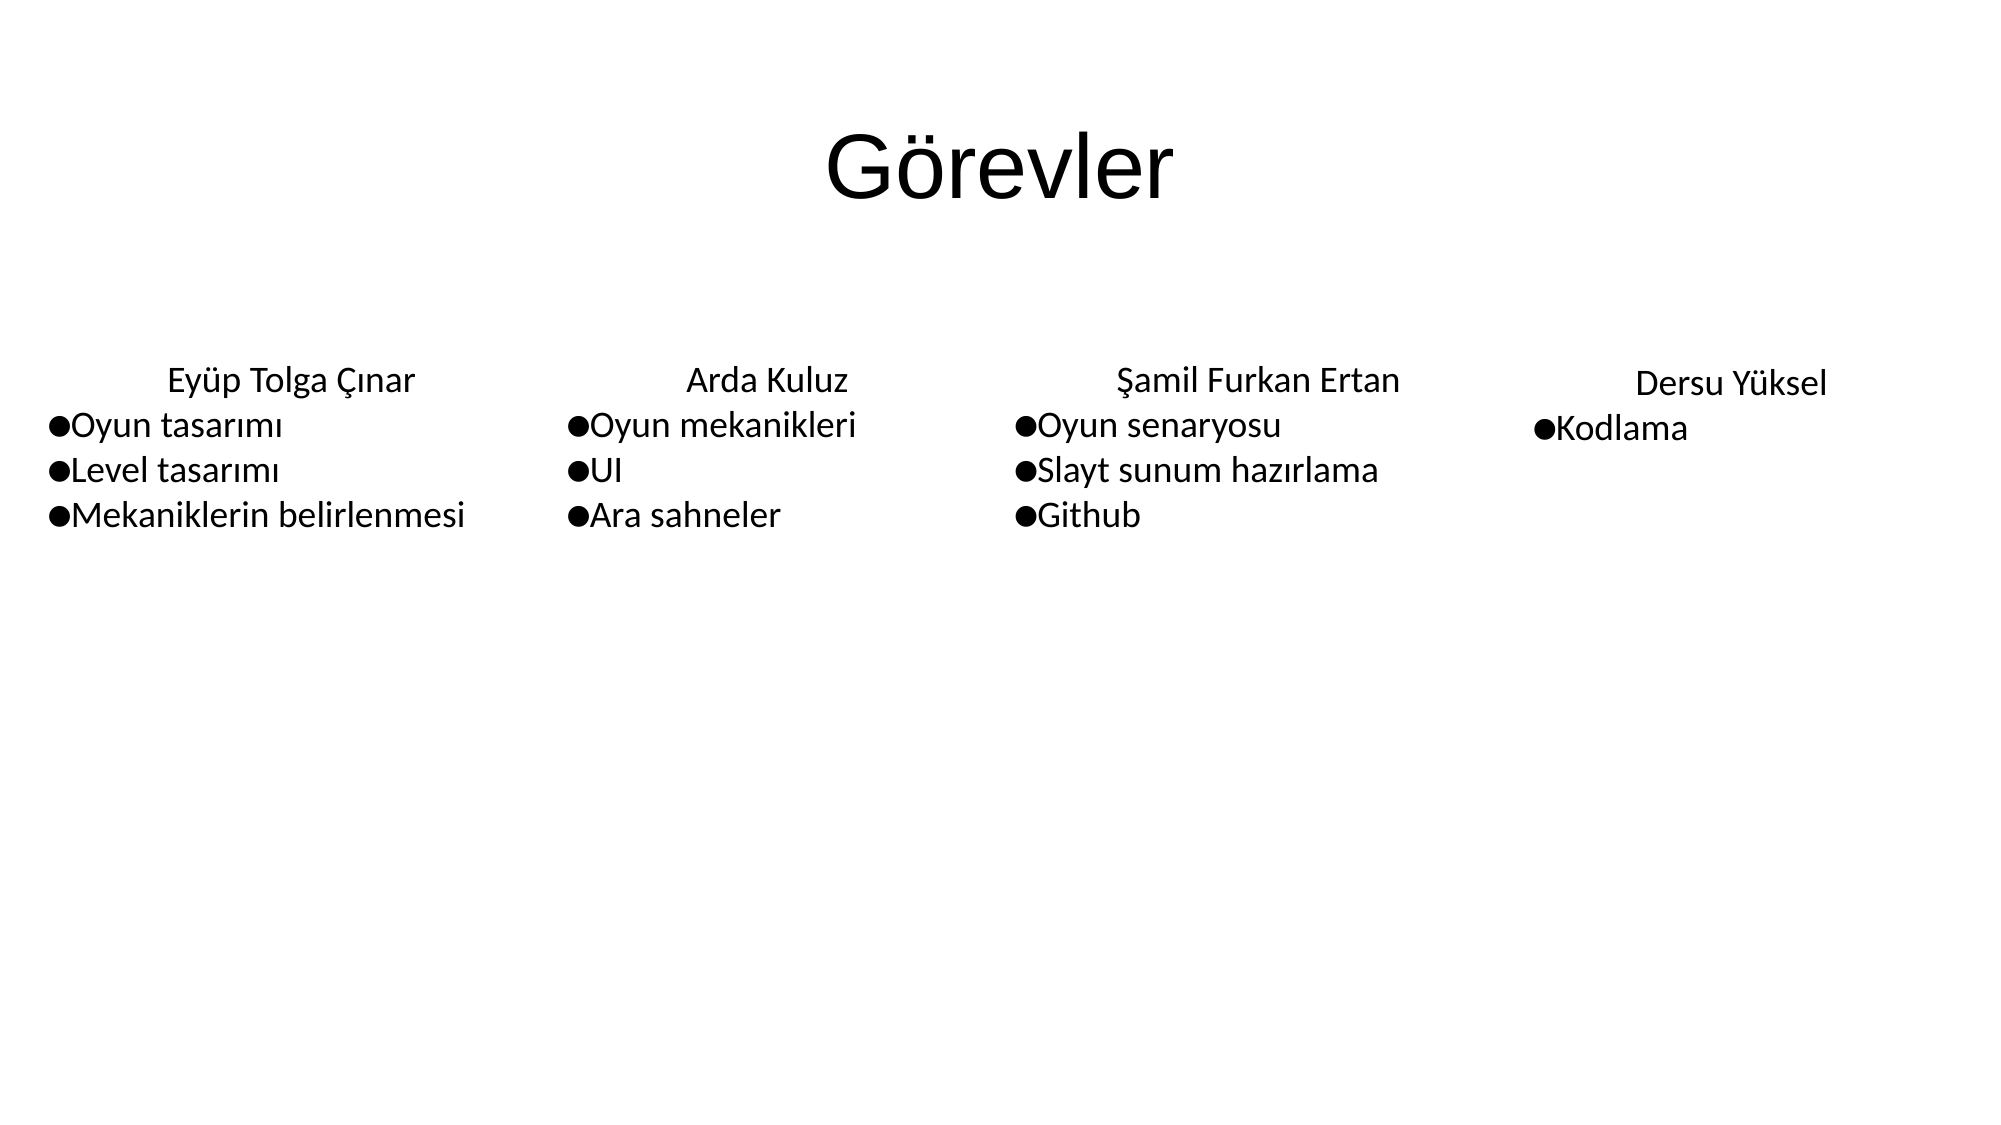

# Görevler
            Şamil Furkan Ertan
⚫Oyun senaryosu
⚫Slayt sunum hazırlama
⚫Github
              Arda Kuluz
⚫Oyun mekanikleri
⚫UI
⚫Ara sahneler
              Eyüp Tolga Çınar
⚫Oyun tasarımı
⚫Level tasarımı
⚫Mekaniklerin belirlenmesi
            Dersu Yüksel
⚫Kodlama